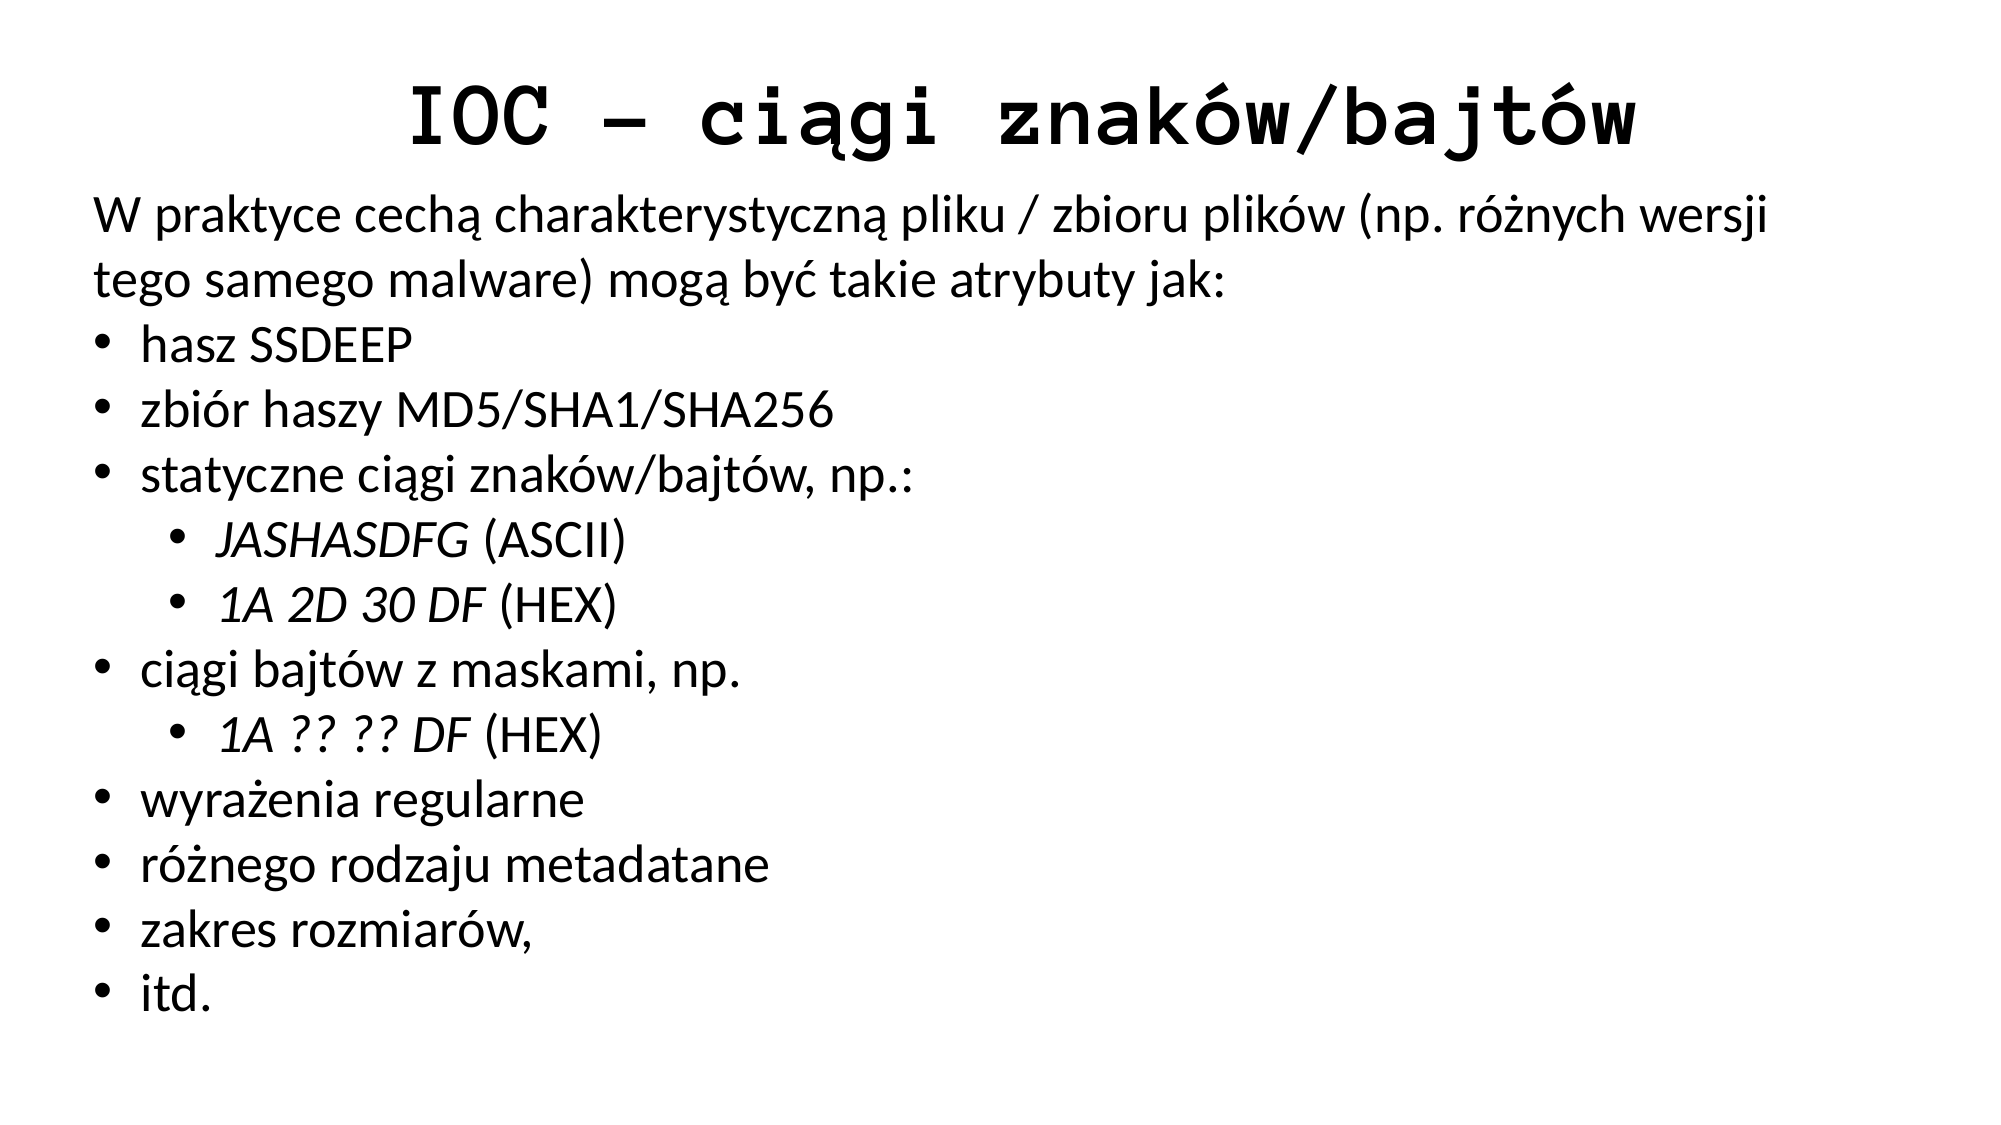

# IOC - ciągi znaków/bajtów
W praktyce cechą charakterystyczną pliku / zbioru plików (np. różnych wersji tego samego malware) mogą być takie atrybuty jak:
hasz SSDEEP
zbiór haszy MD5/SHA1/SHA256
statyczne ciągi znaków/bajtów, np.:
JASHASDFG (ASCII)
1A 2D 30 DF (HEX)
ciągi bajtów z maskami, np.
1A ?? ?? DF (HEX)
wyrażenia regularne
różnego rodzaju metadatane
zakres rozmiarów,
itd.